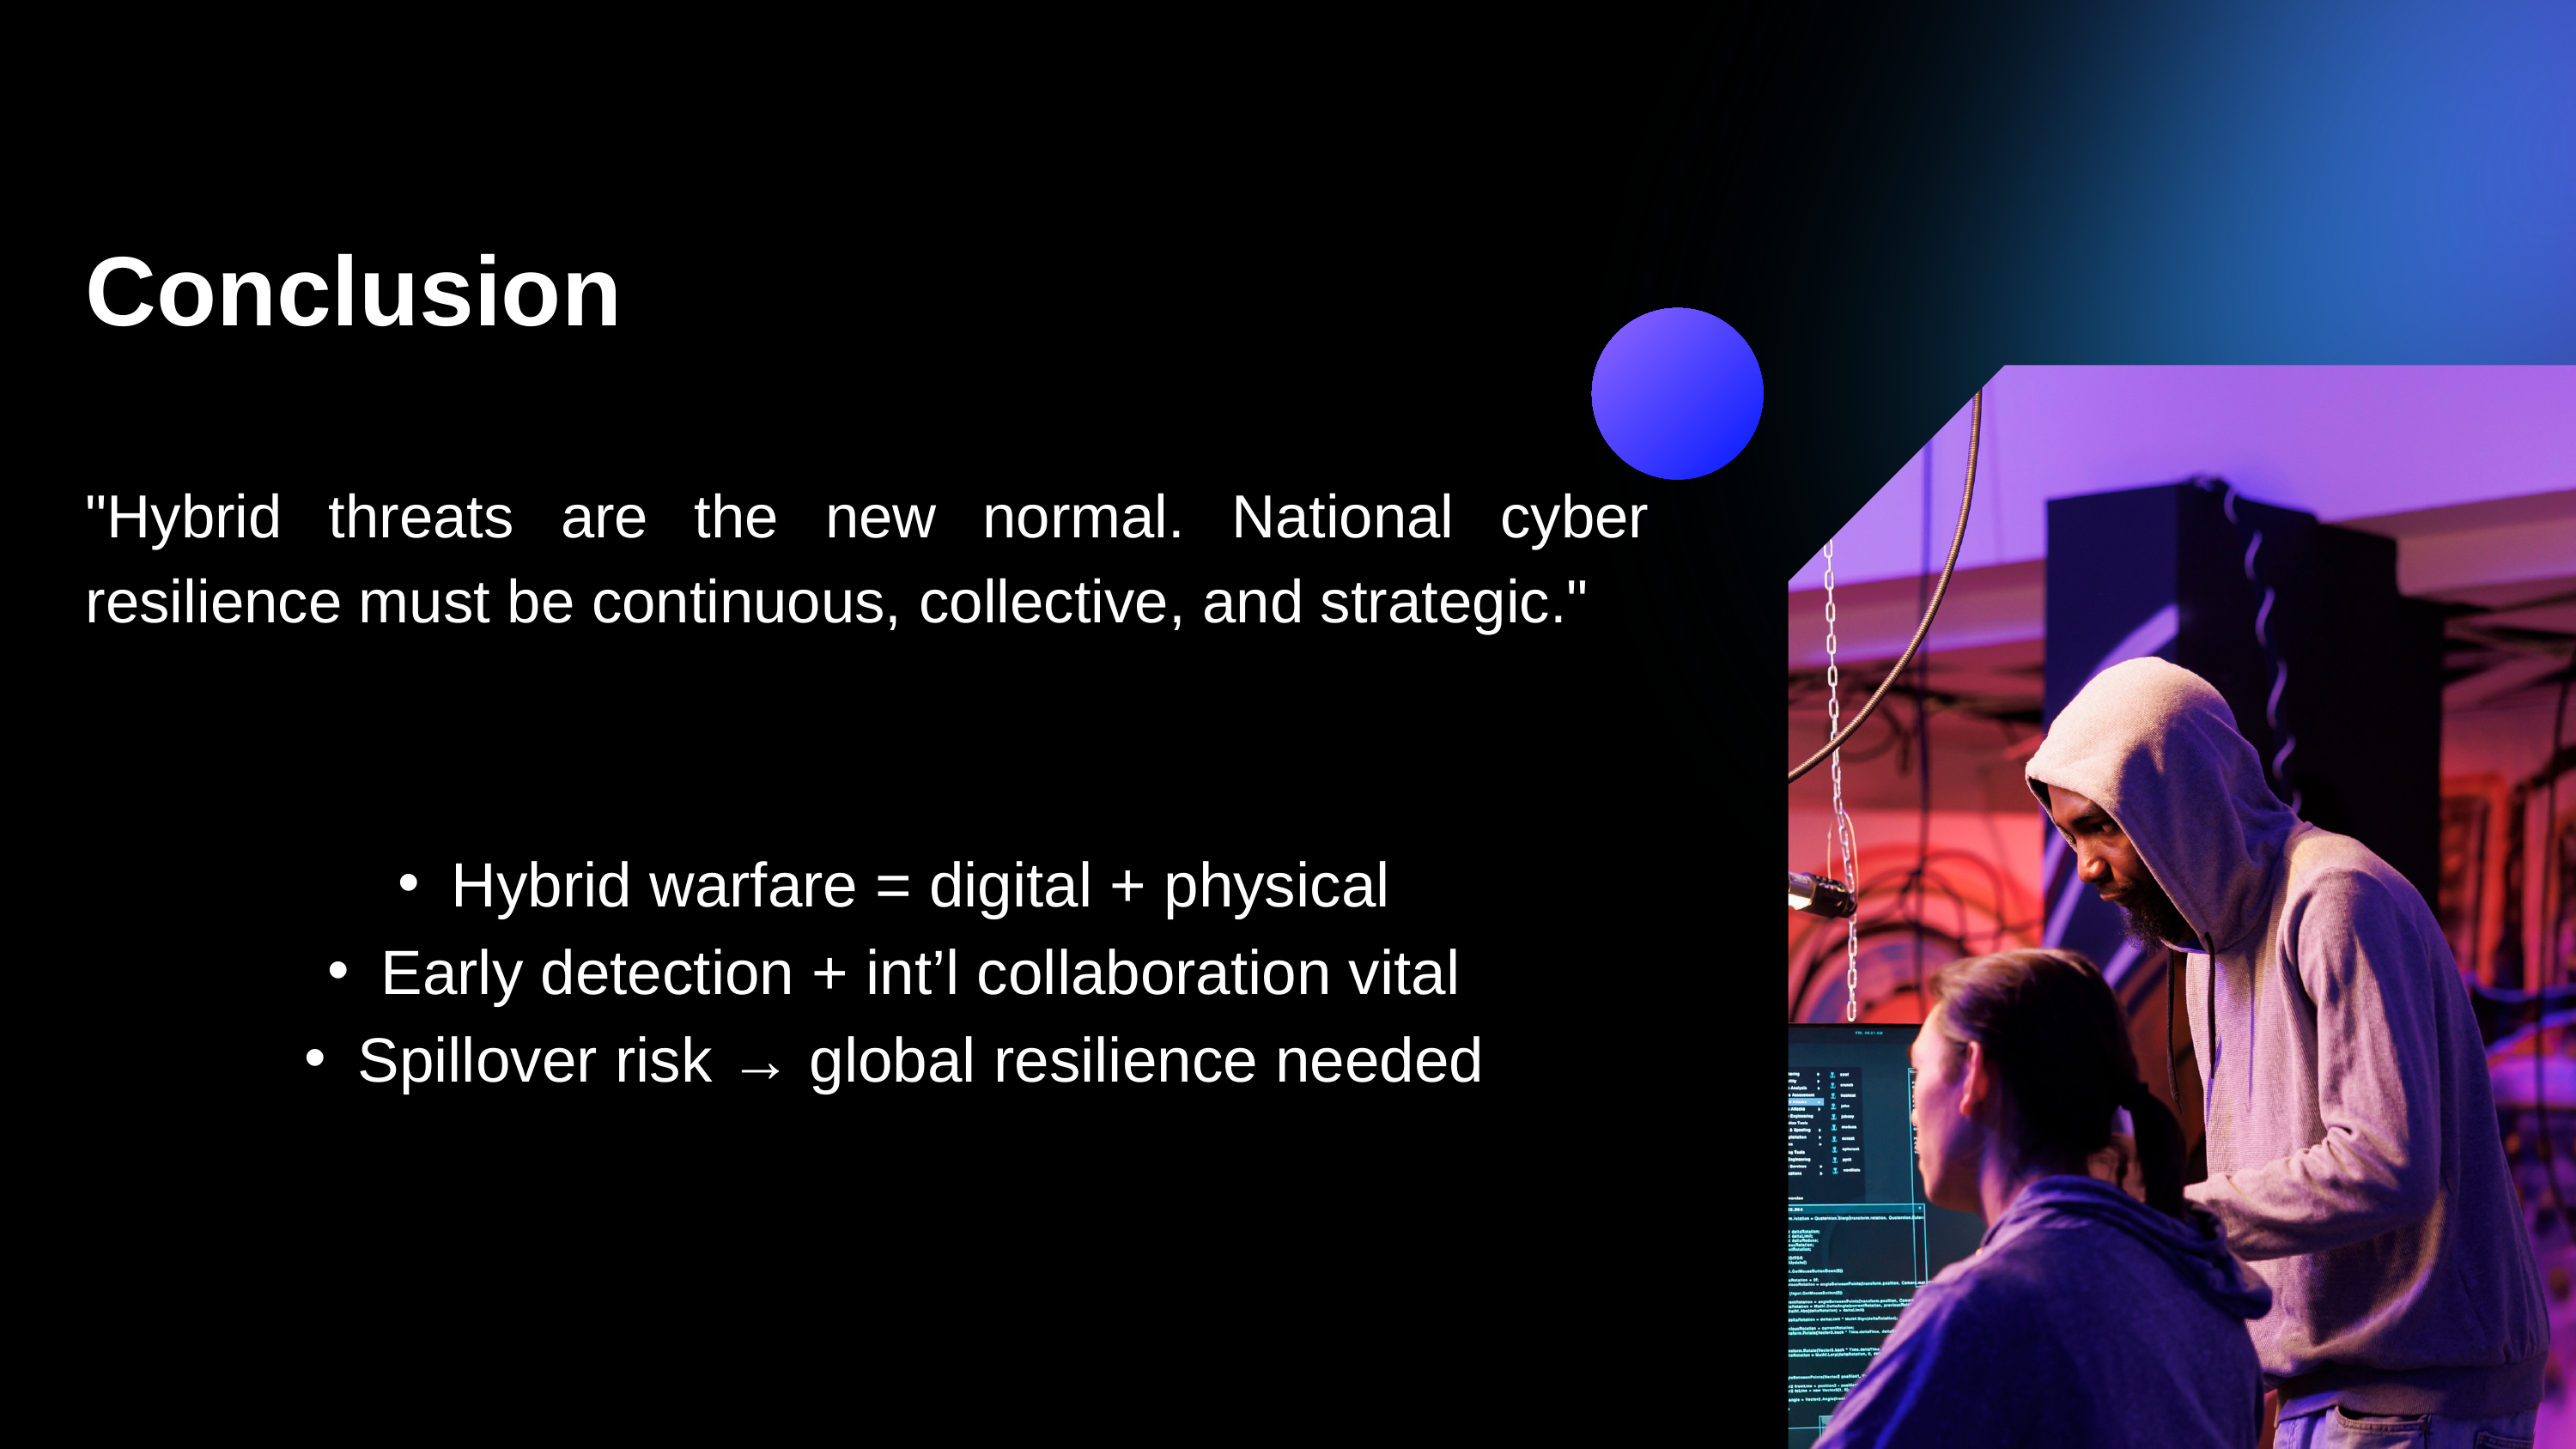

Conclusion

"Hybrid threats are the new normal. National cyber resilience must be continuous, collective, and strategic."
Hybrid warfare = digital + physical
Early detection + int’l collaboration vital
Spillover risk → global resilience needed